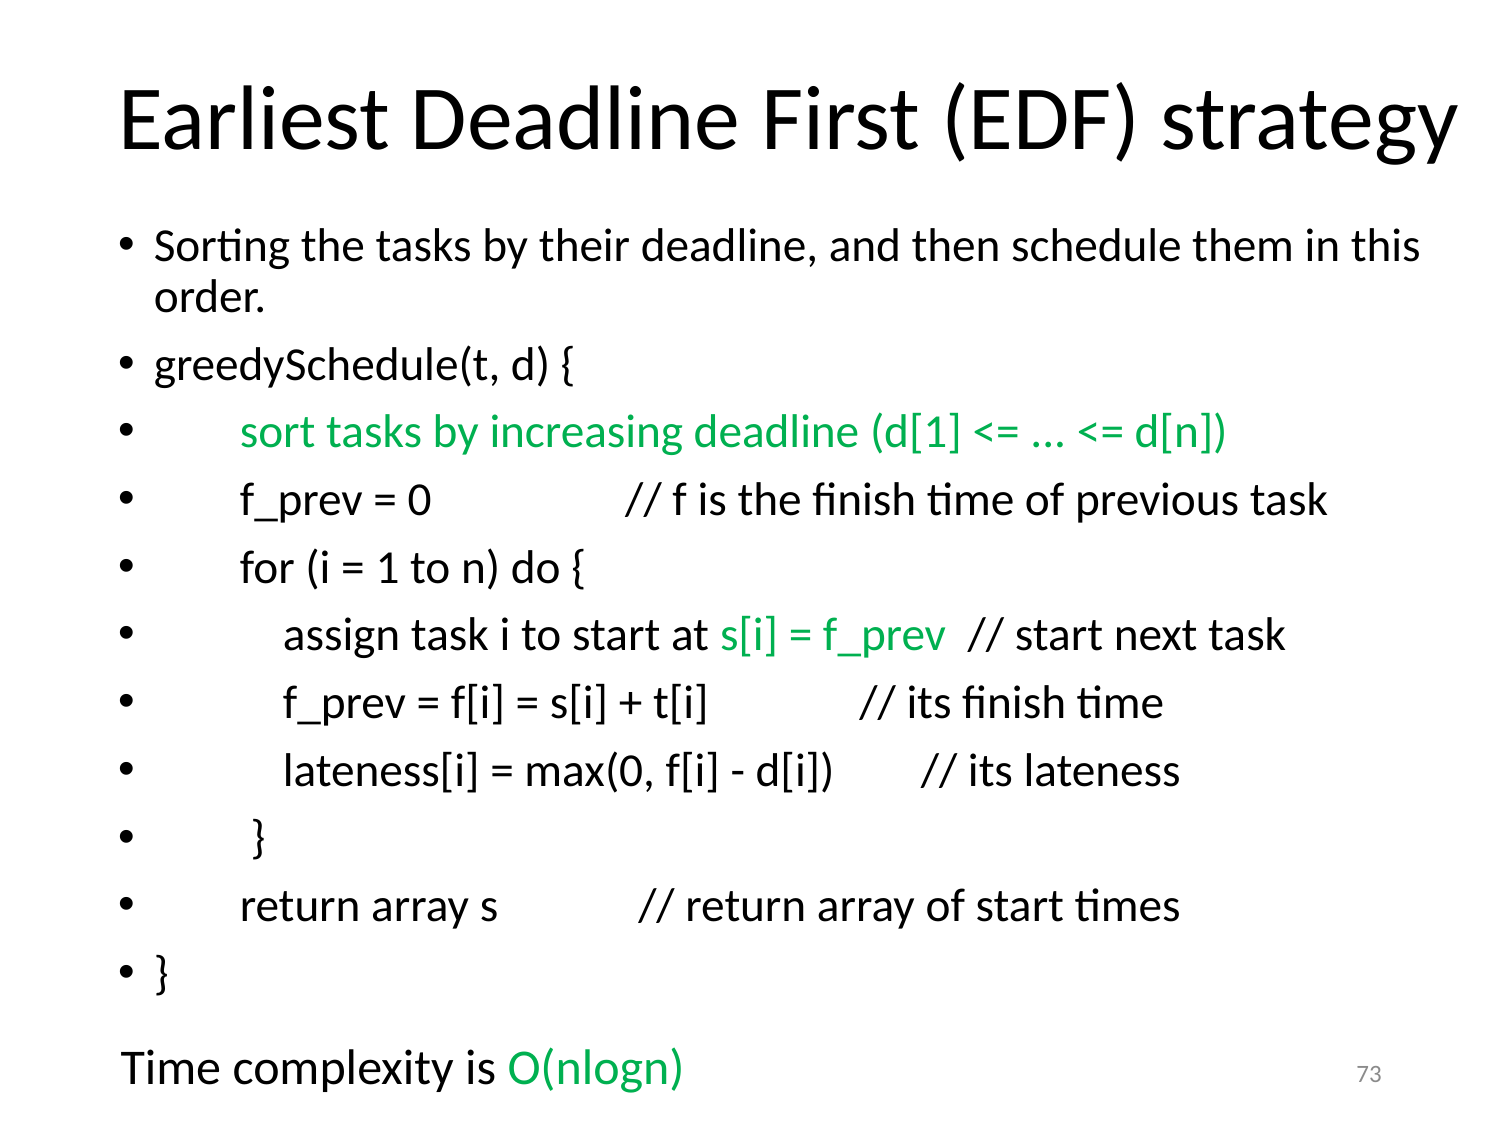

# Earliest Deadline First (EDF) strategy
Sorting the tasks by their deadline, and then schedule them in this order.
greedySchedule(t, d) {
        sort tasks by increasing deadline (d[1] <= ... <= d[n])
        f_prev = 0                  // f is the finish time of previous task
        for (i = 1 to n) do {
            assign task i to start at s[i] = f_prev  // start next task
            f_prev = f[i] = s[i] + t[i]              // its finish time
            lateness[i] = max(0, f[i] - d[i])        // its lateness
         }
        return array s             // return array of start times
}

Time complexity is O(nlogn)
73